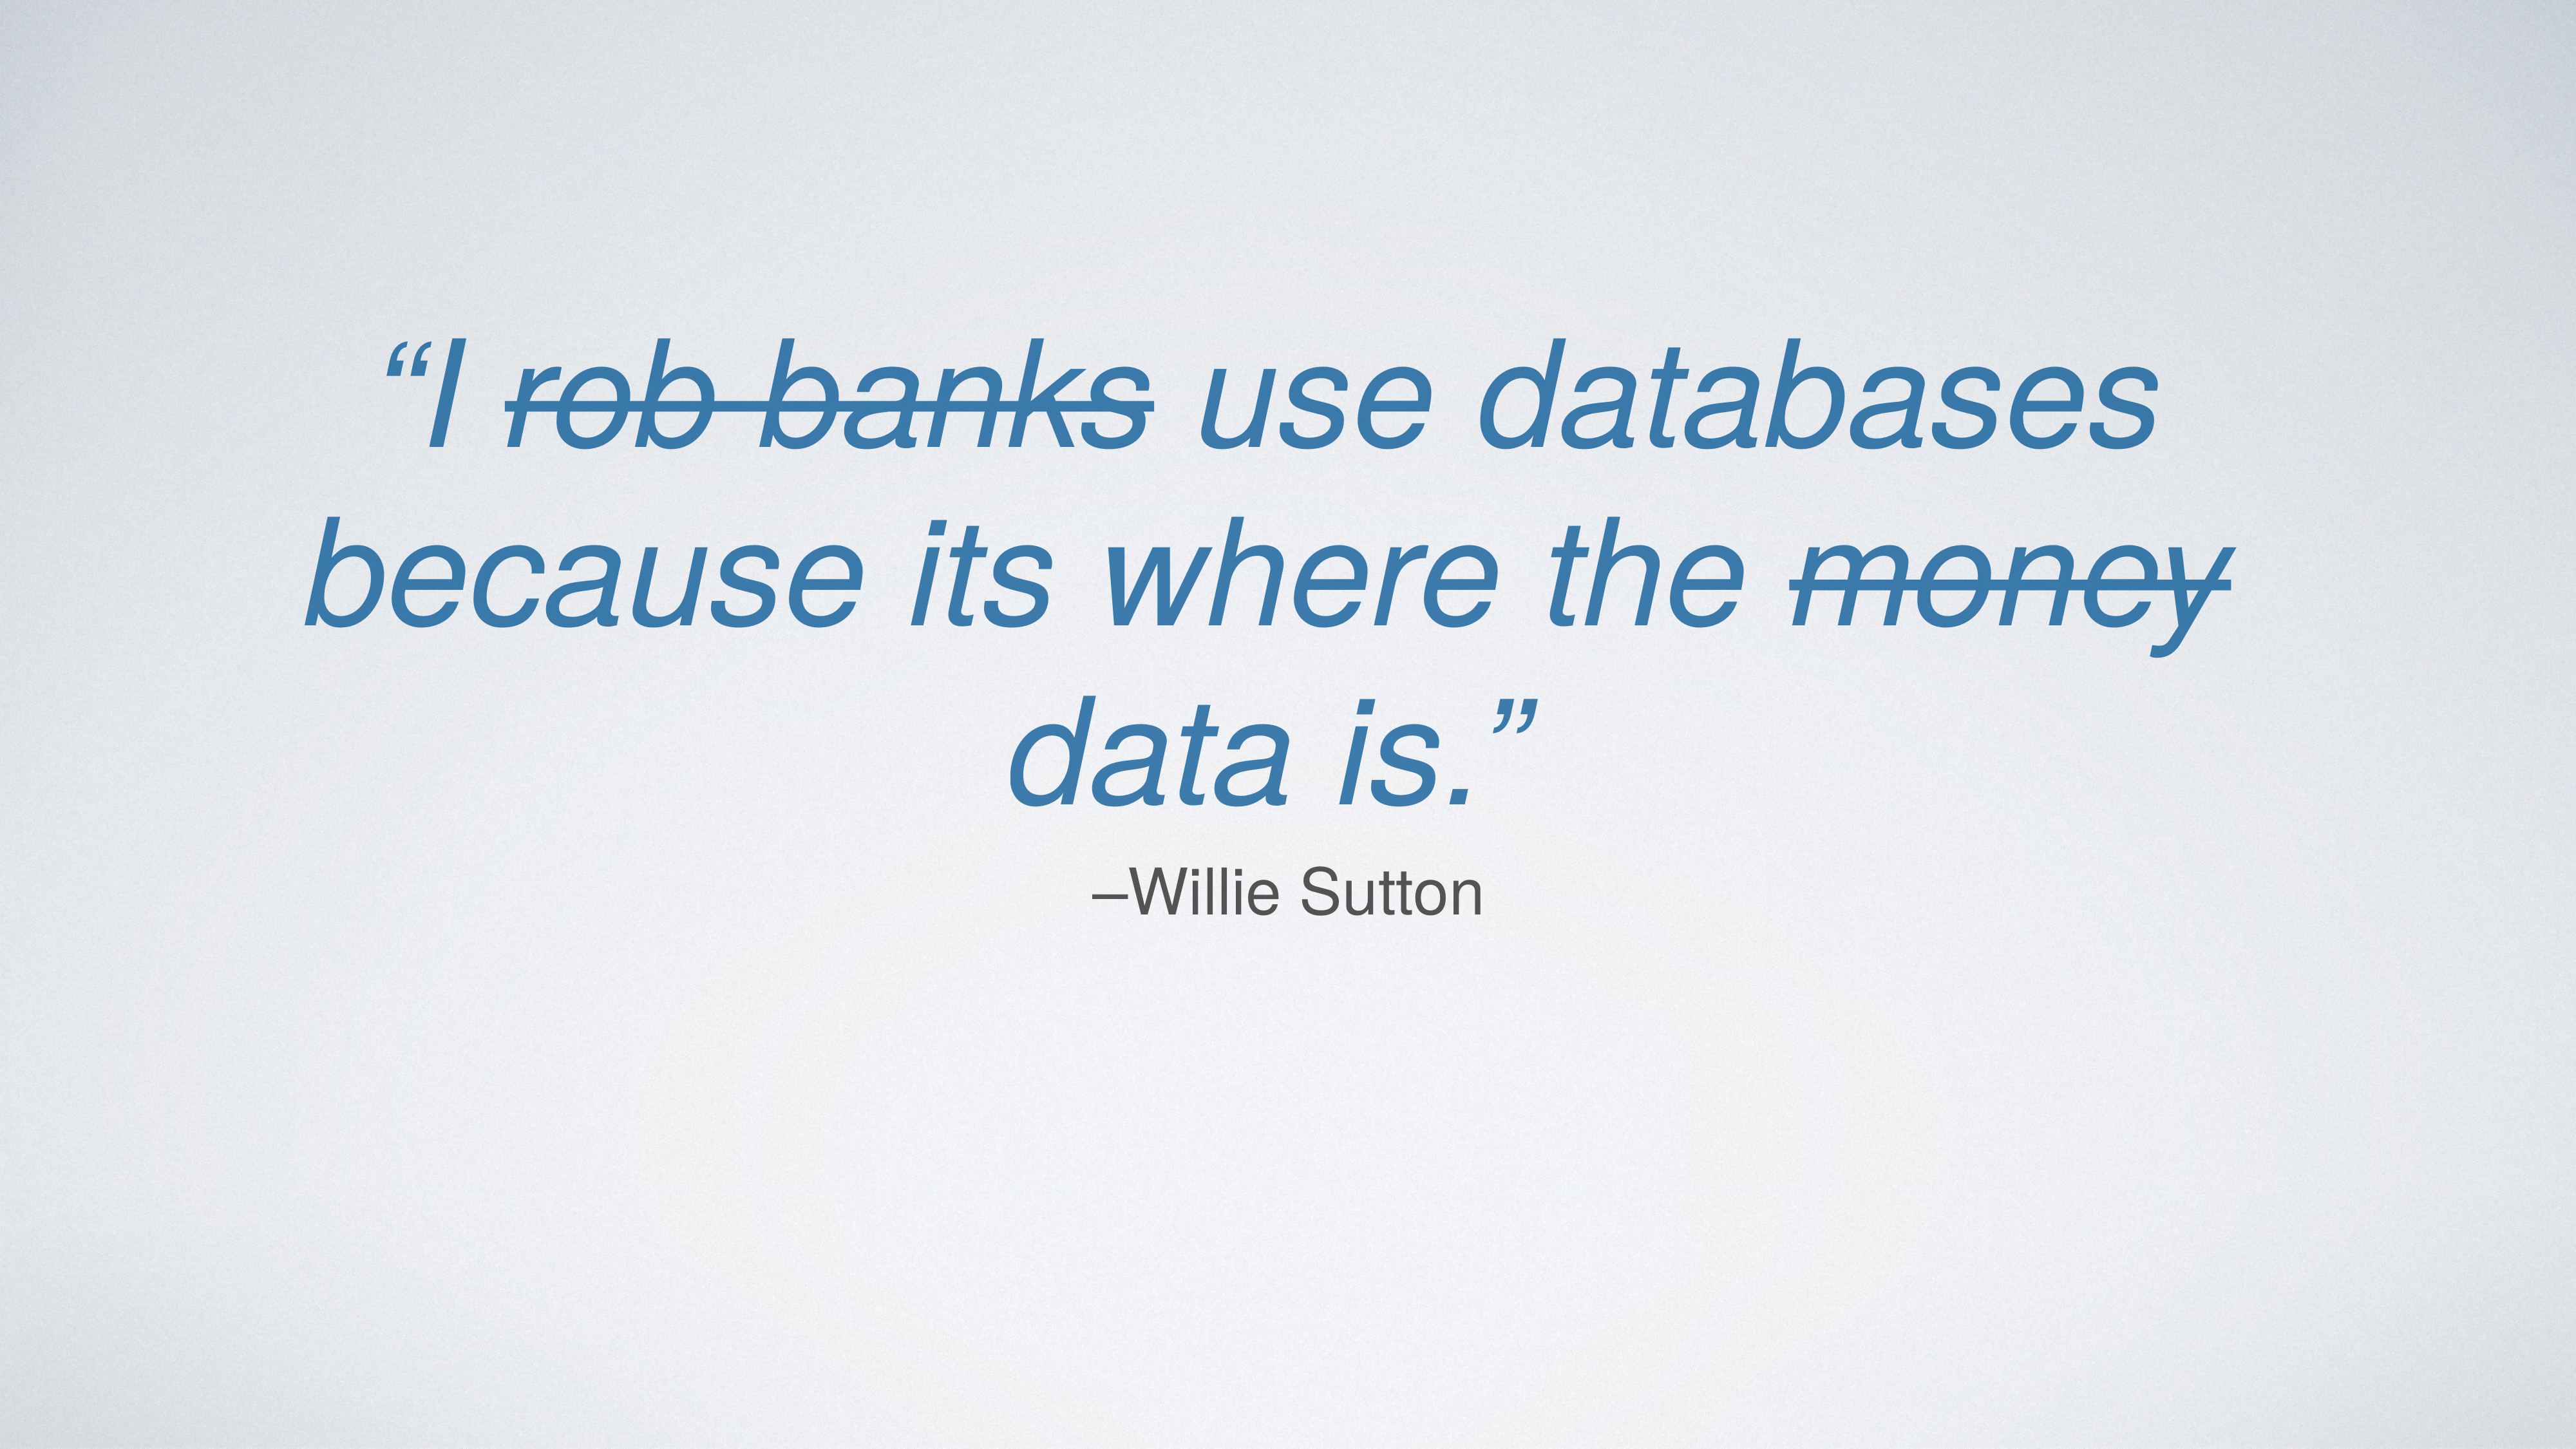

“I rob banks use databases because its where the money data is.”
–Willie Sutton